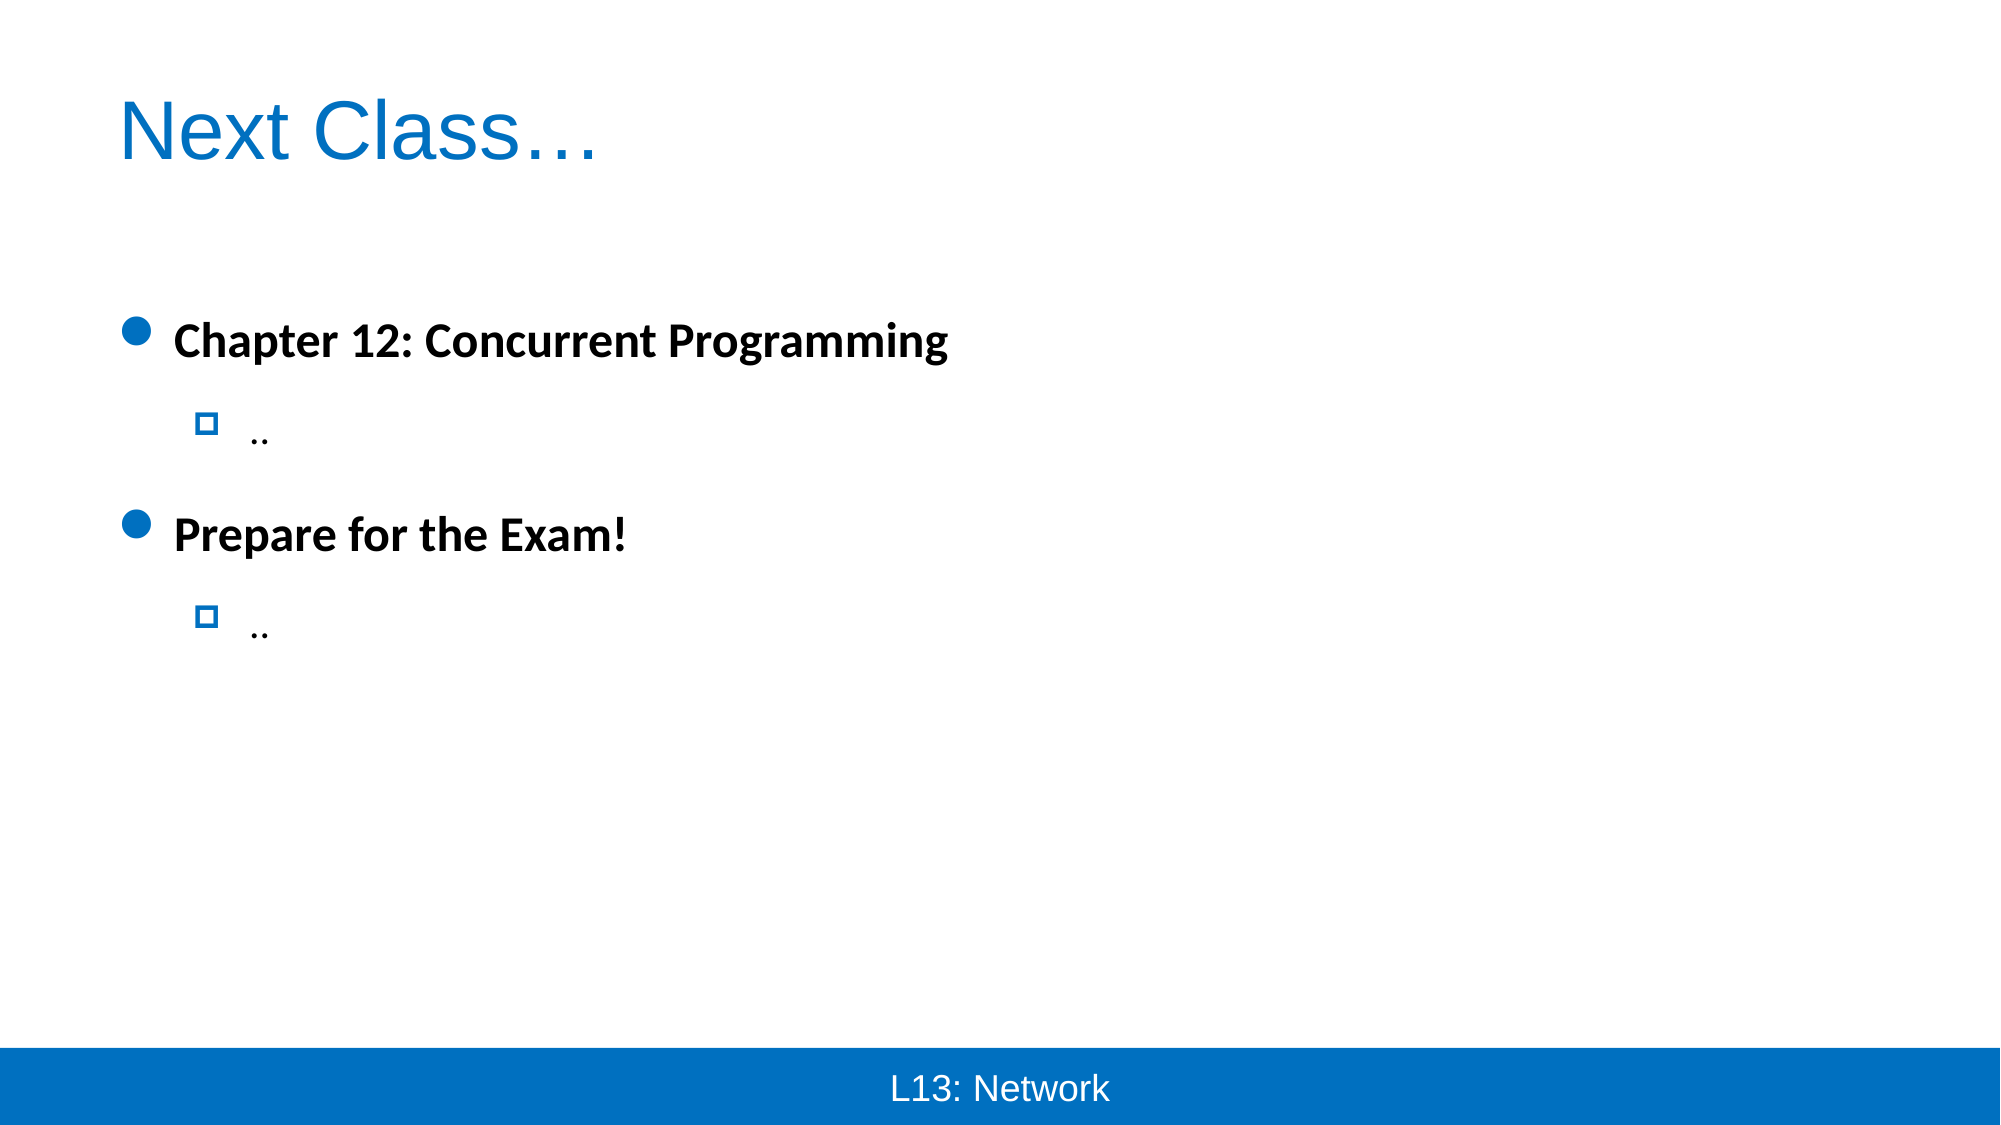

Next Class…
Chapter 12: Concurrent Programming
..

Prepare for the Exam!
..

L13: Network
46